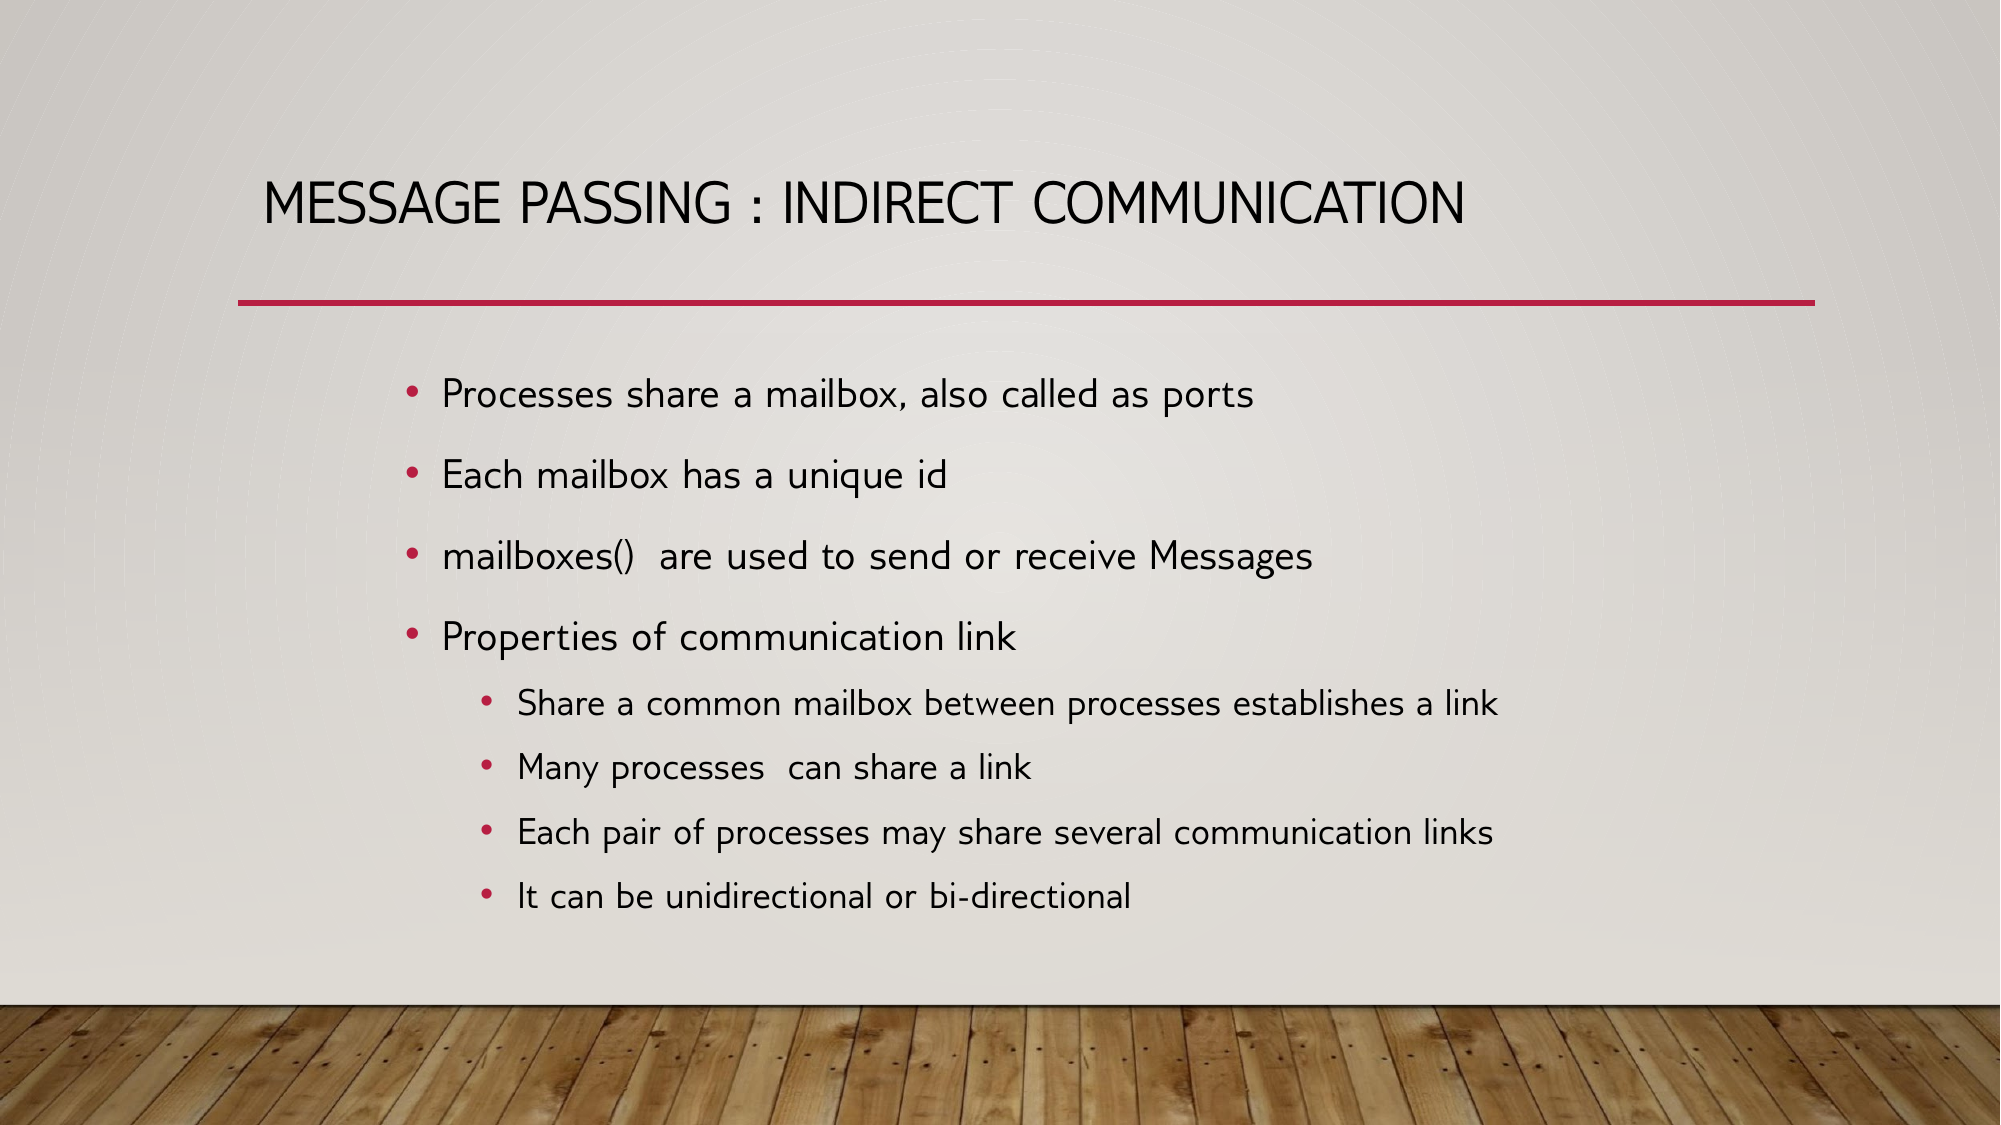

# MESSAGE PASSING : INDIRECT COMMUNICATION
Processes share a mailbox, also called as ports
Each mailbox has a unique id
mailboxes()  are used to send or receive Messages
Properties of communication link
Share a common mailbox between processes establishes a link
Many processes  can share a link
Each pair of processes may share several communication links
It can be unidirectional or bi-directional